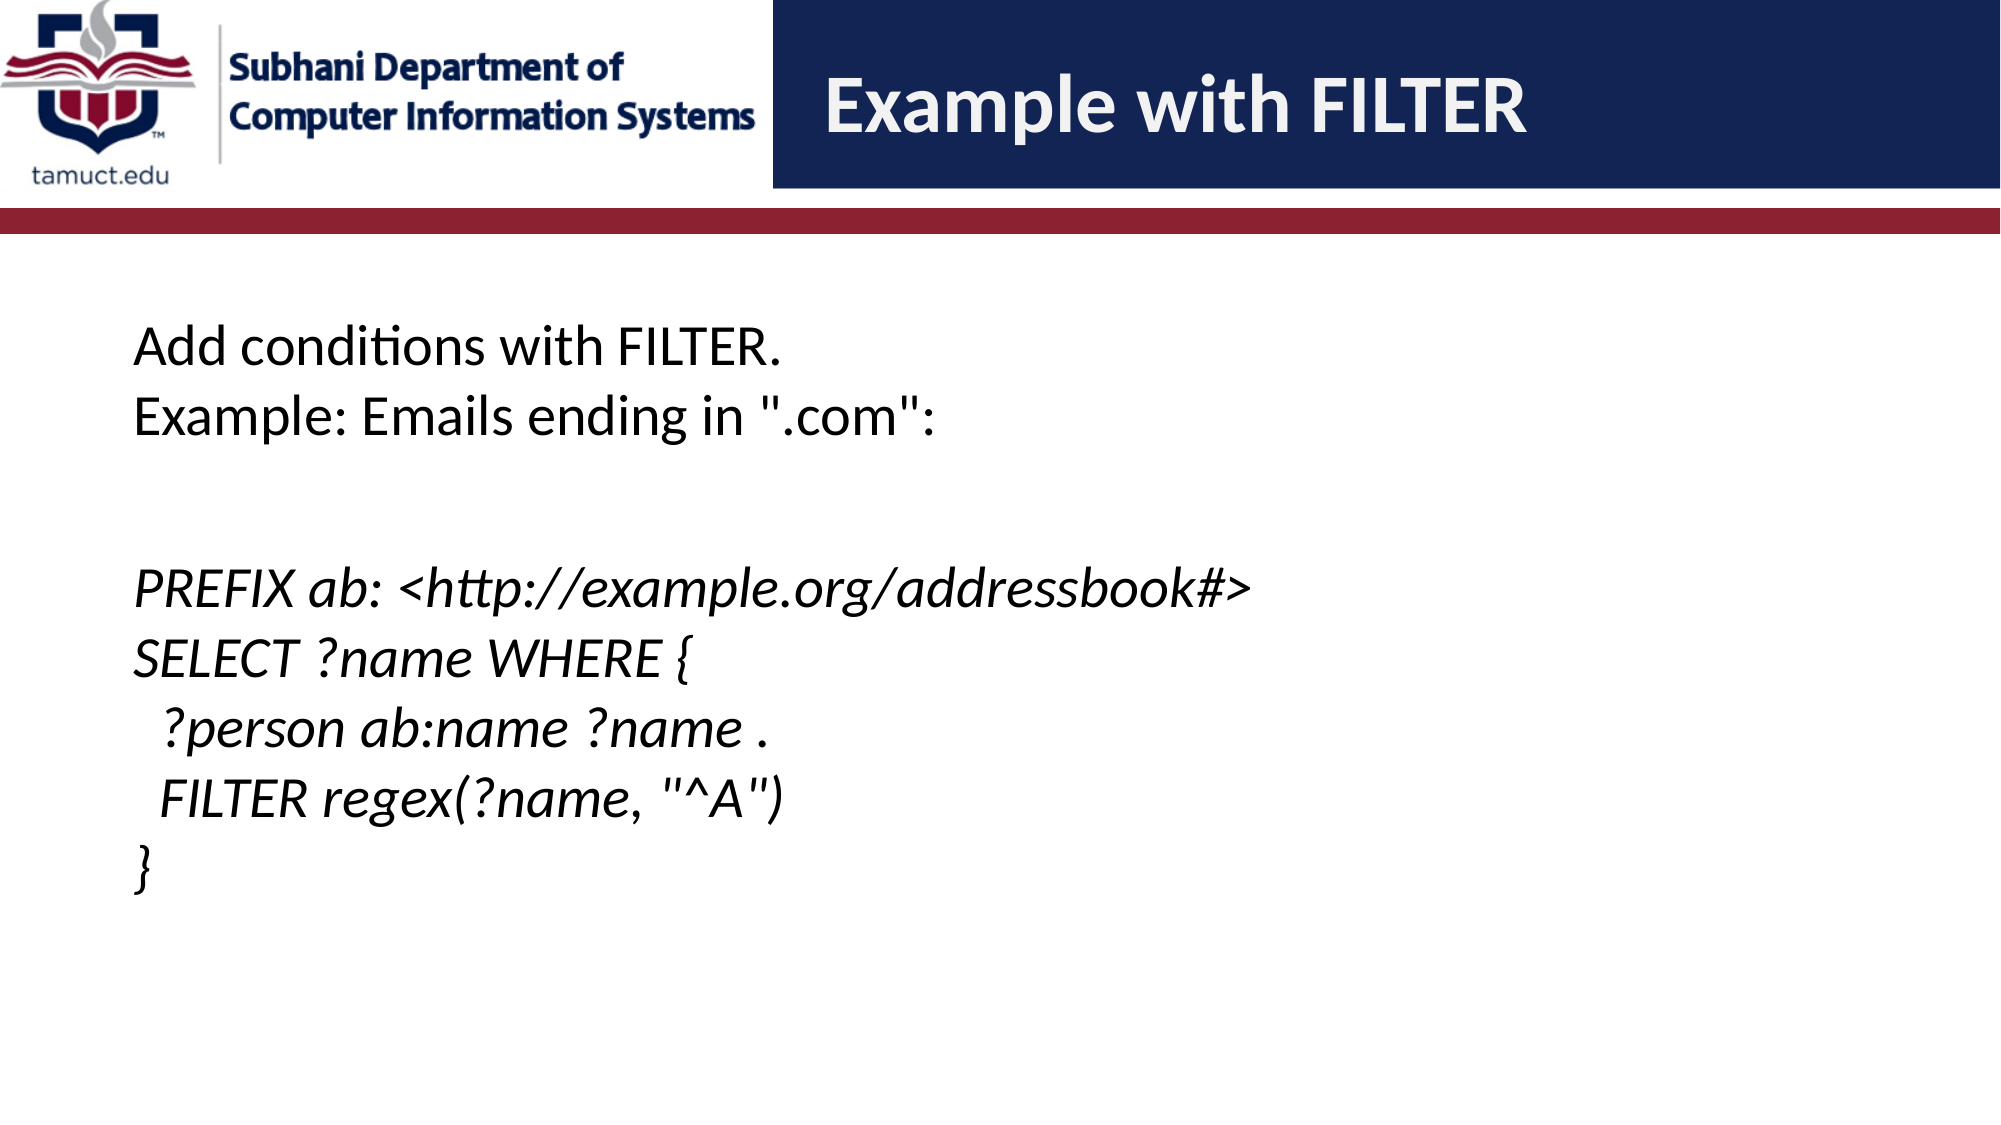

# Example with FILTER
Add conditions with FILTER.
Example: Emails ending in ".com":
PREFIX ab: <http://example.org/addressbook#>
SELECT ?name WHERE {
  ?person ab:name ?name .
  FILTER regex(?name, "^A")
}